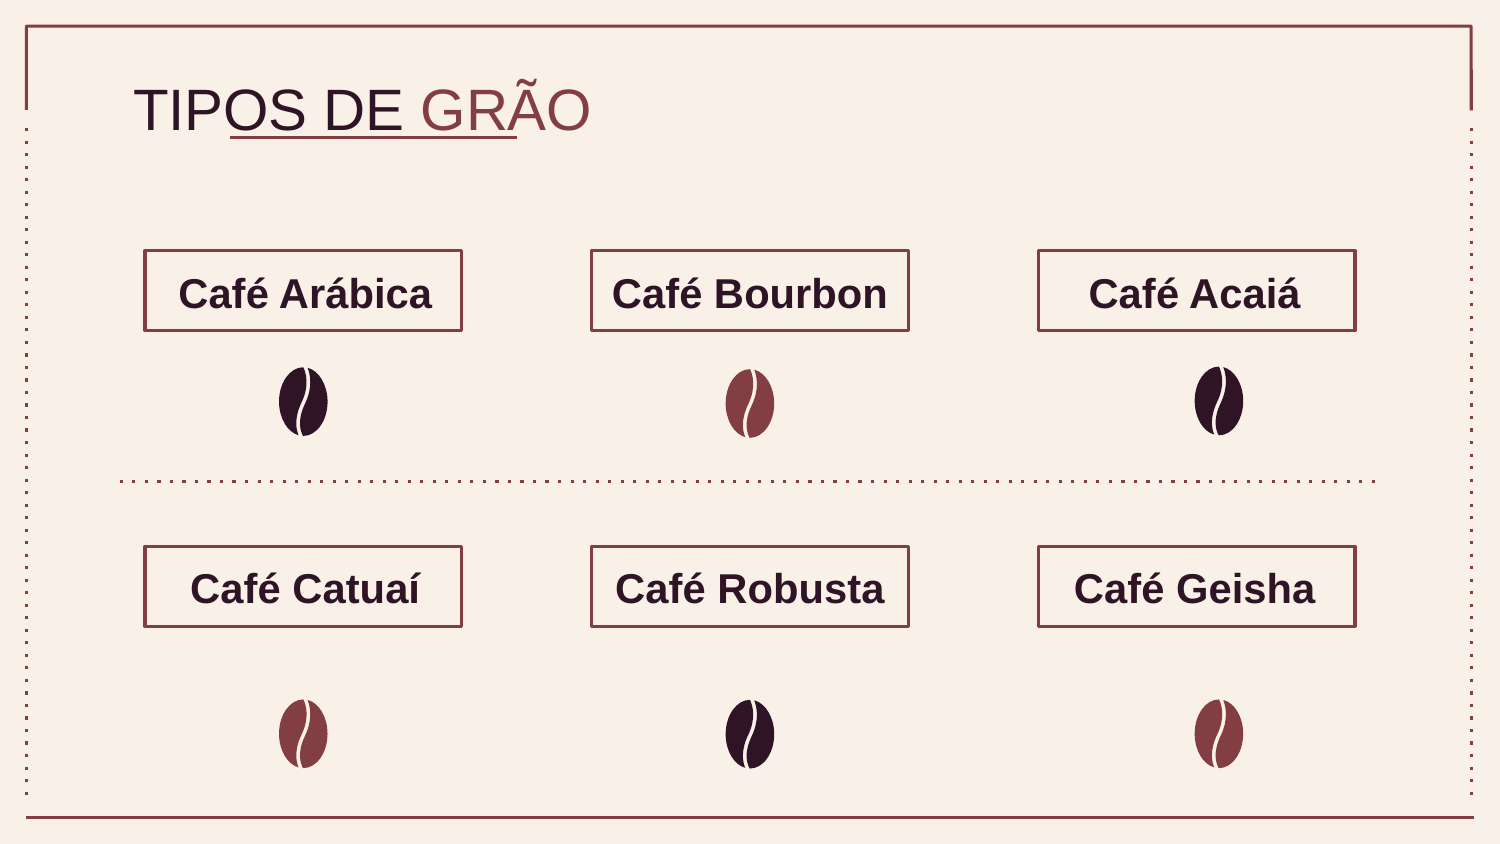

# TIPOS DE GRÃO

Café Arábica
Café Bourbon
Café Acaiá

Café Catuaí
Café Robusta
Café Geisha